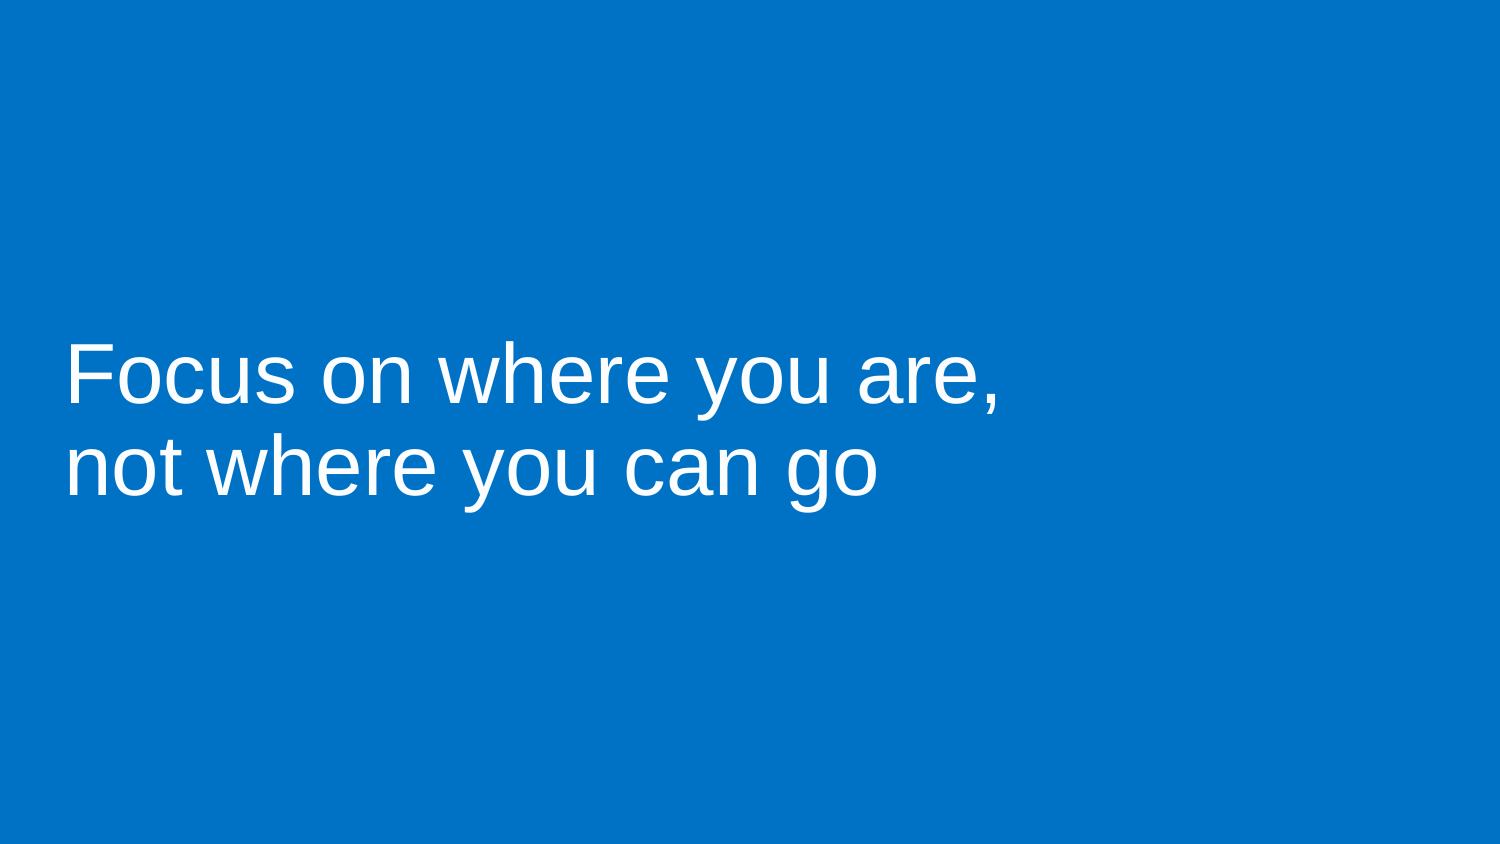

# Focus on where you are, not where you can go